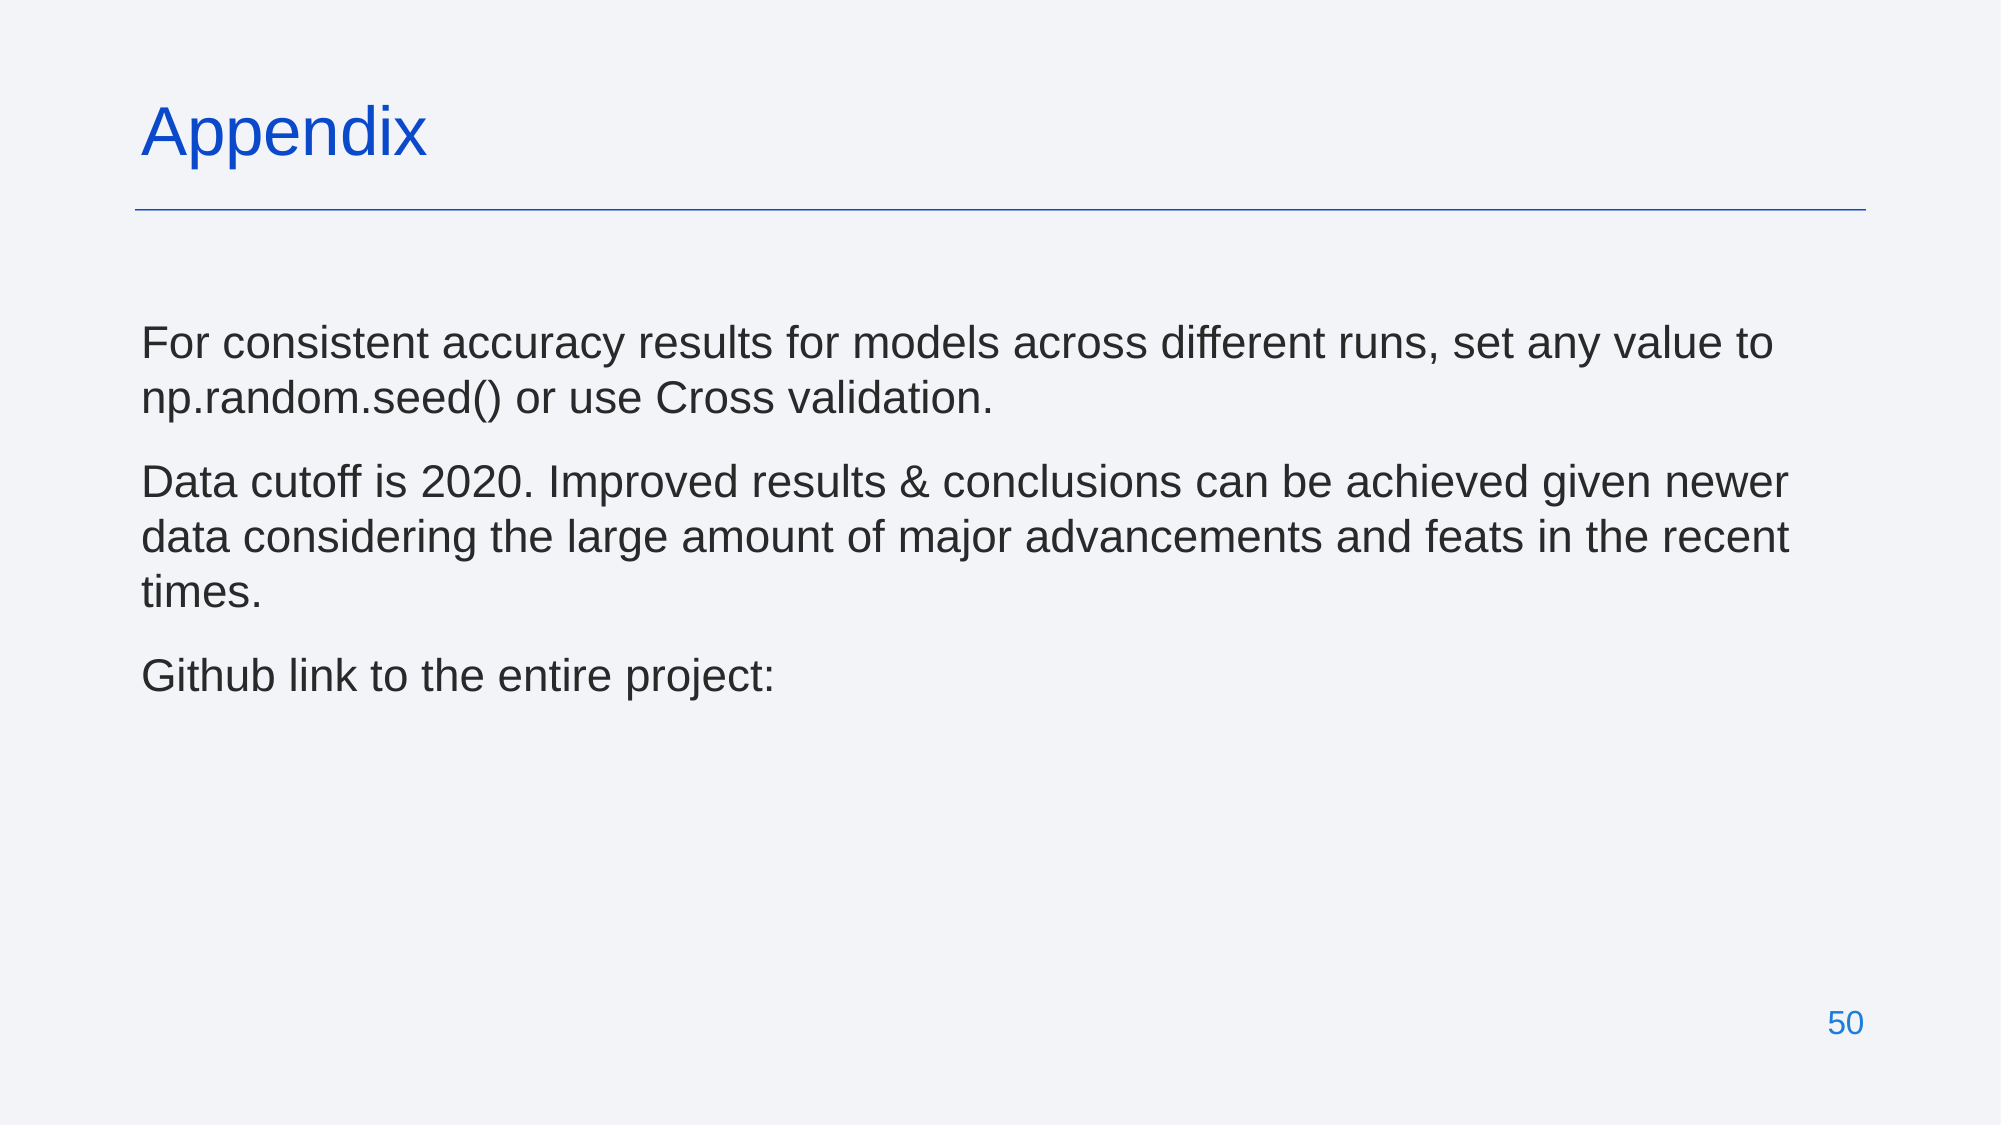

Appendix
For consistent accuracy results for models across different runs, set any value to np.random.seed() or use Cross validation.
Data cutoff is 2020. Improved results & conclusions can be achieved given newer data considering the large amount of major advancements and feats in the recent times.
Github link to the entire project:
50